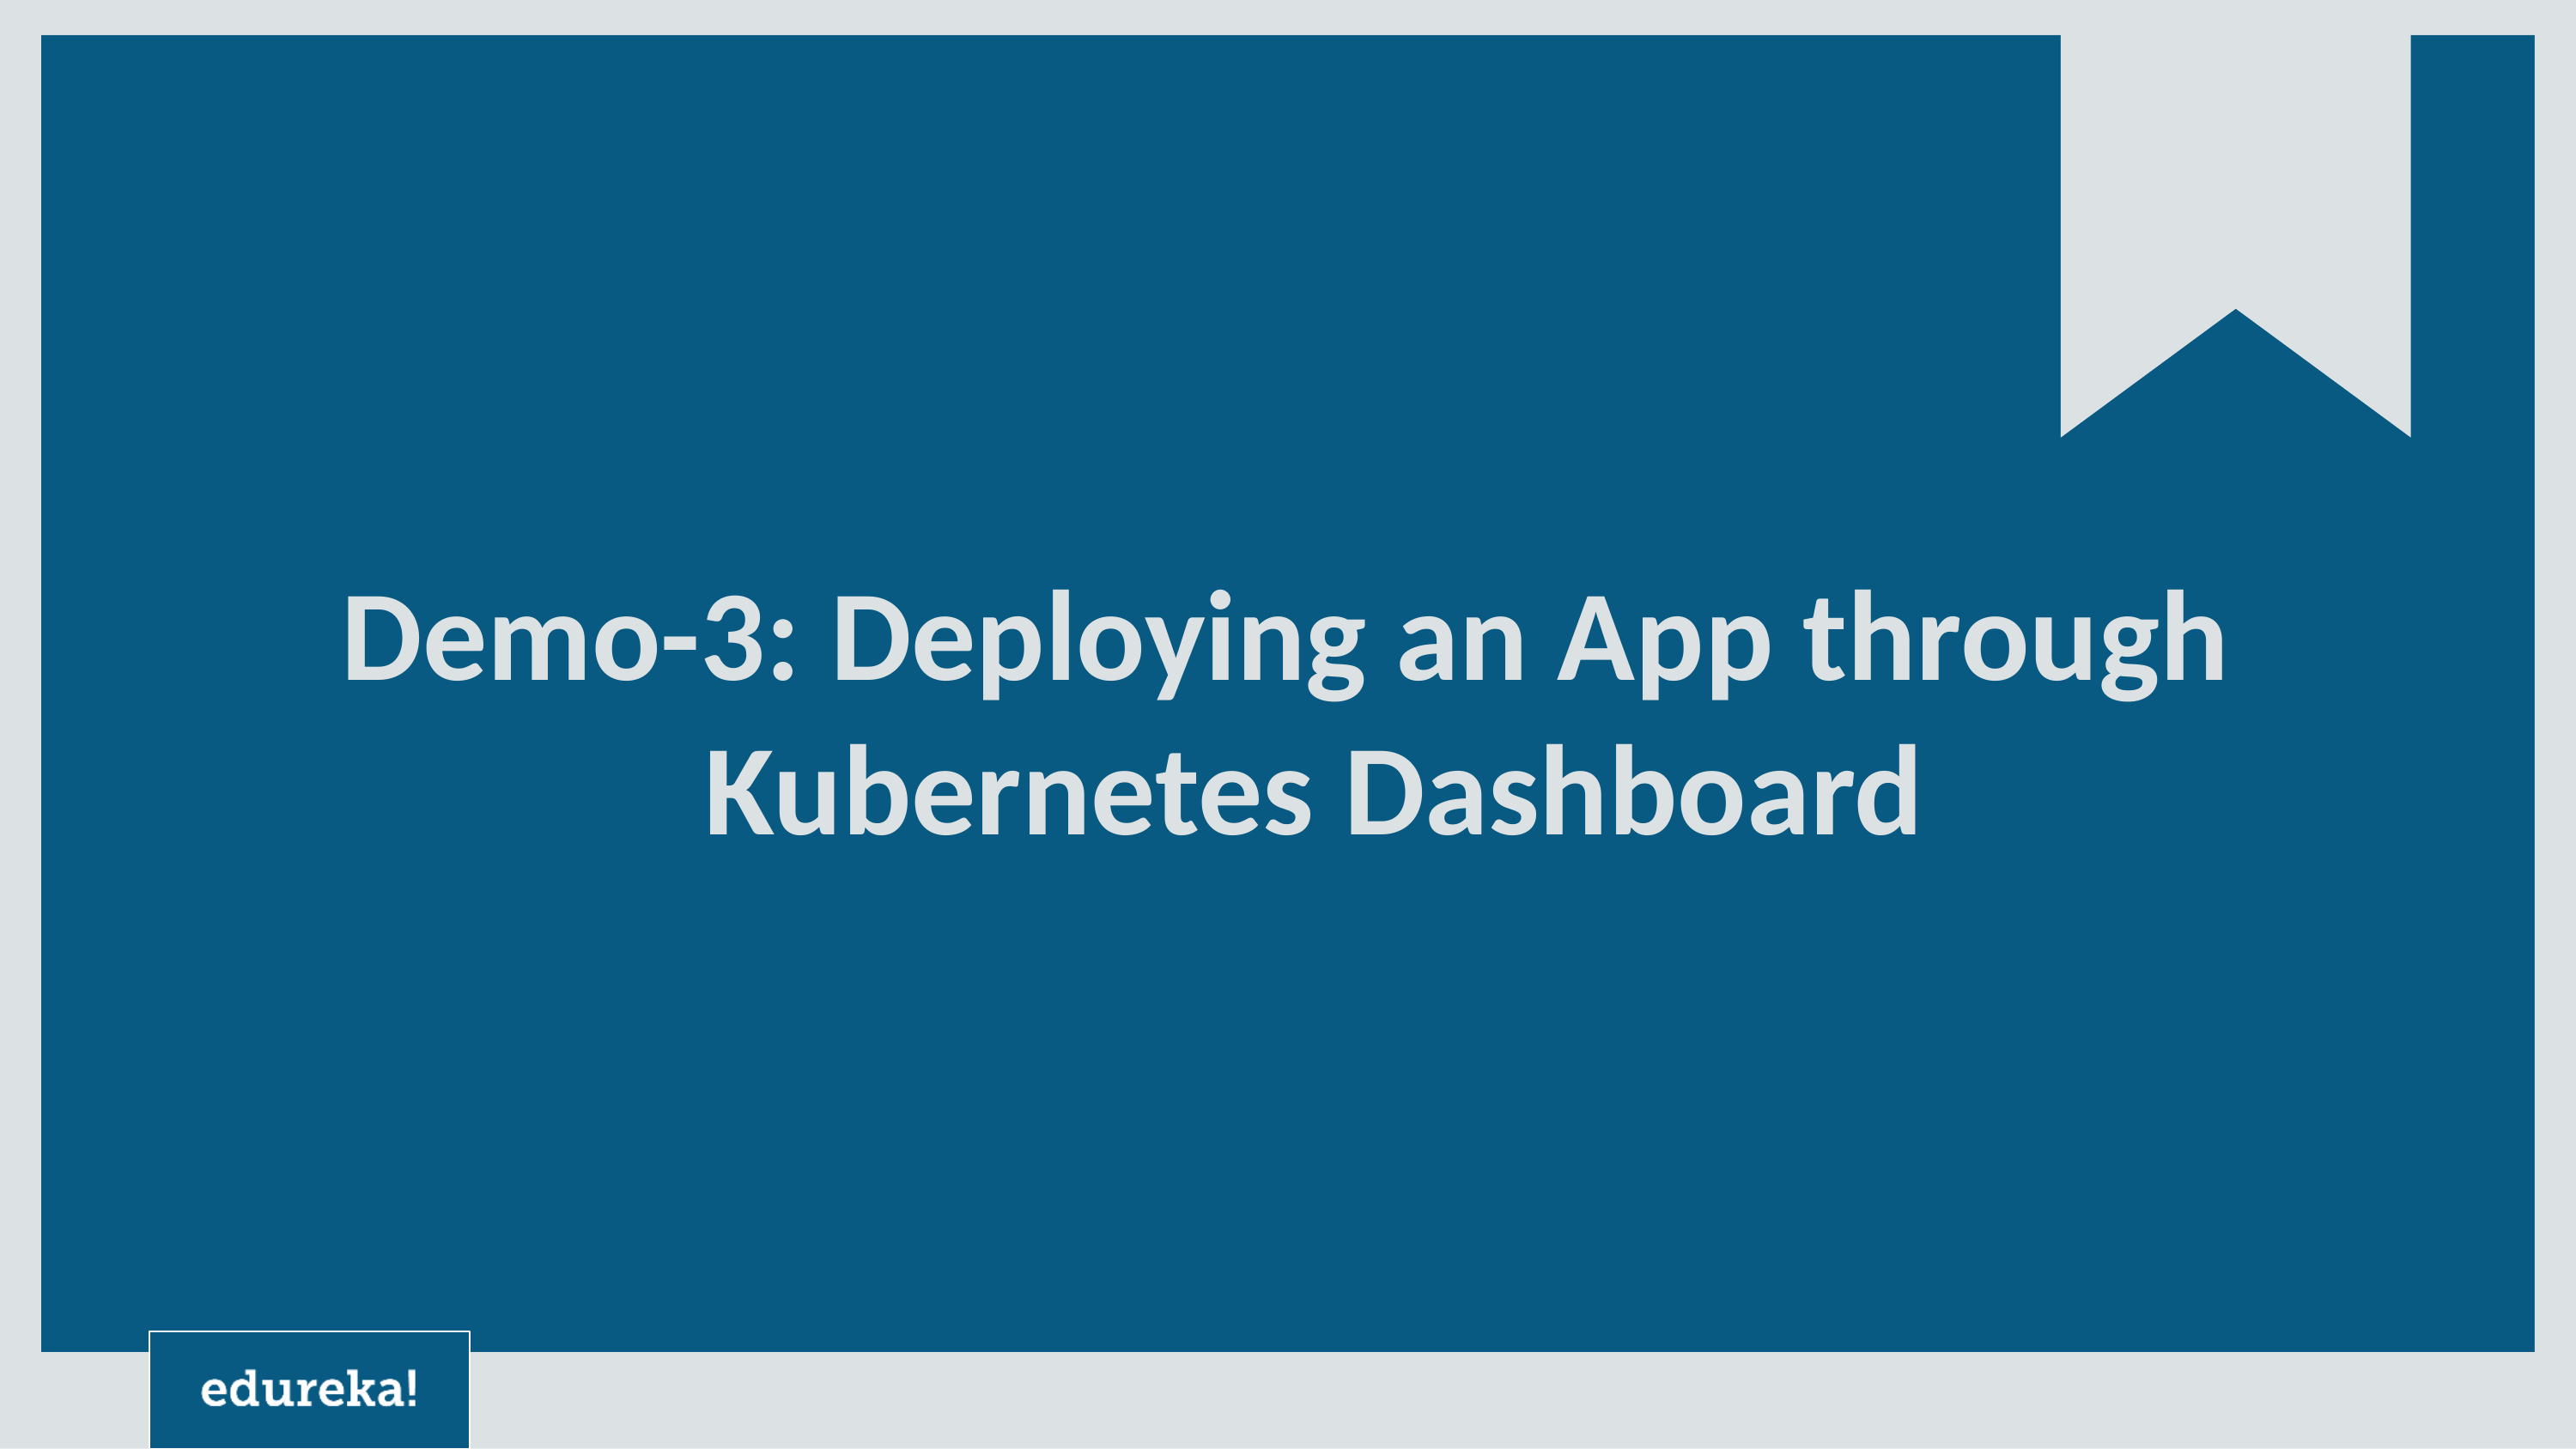

# Demo-3: Deploying an App through  Kubernetes Dashboard